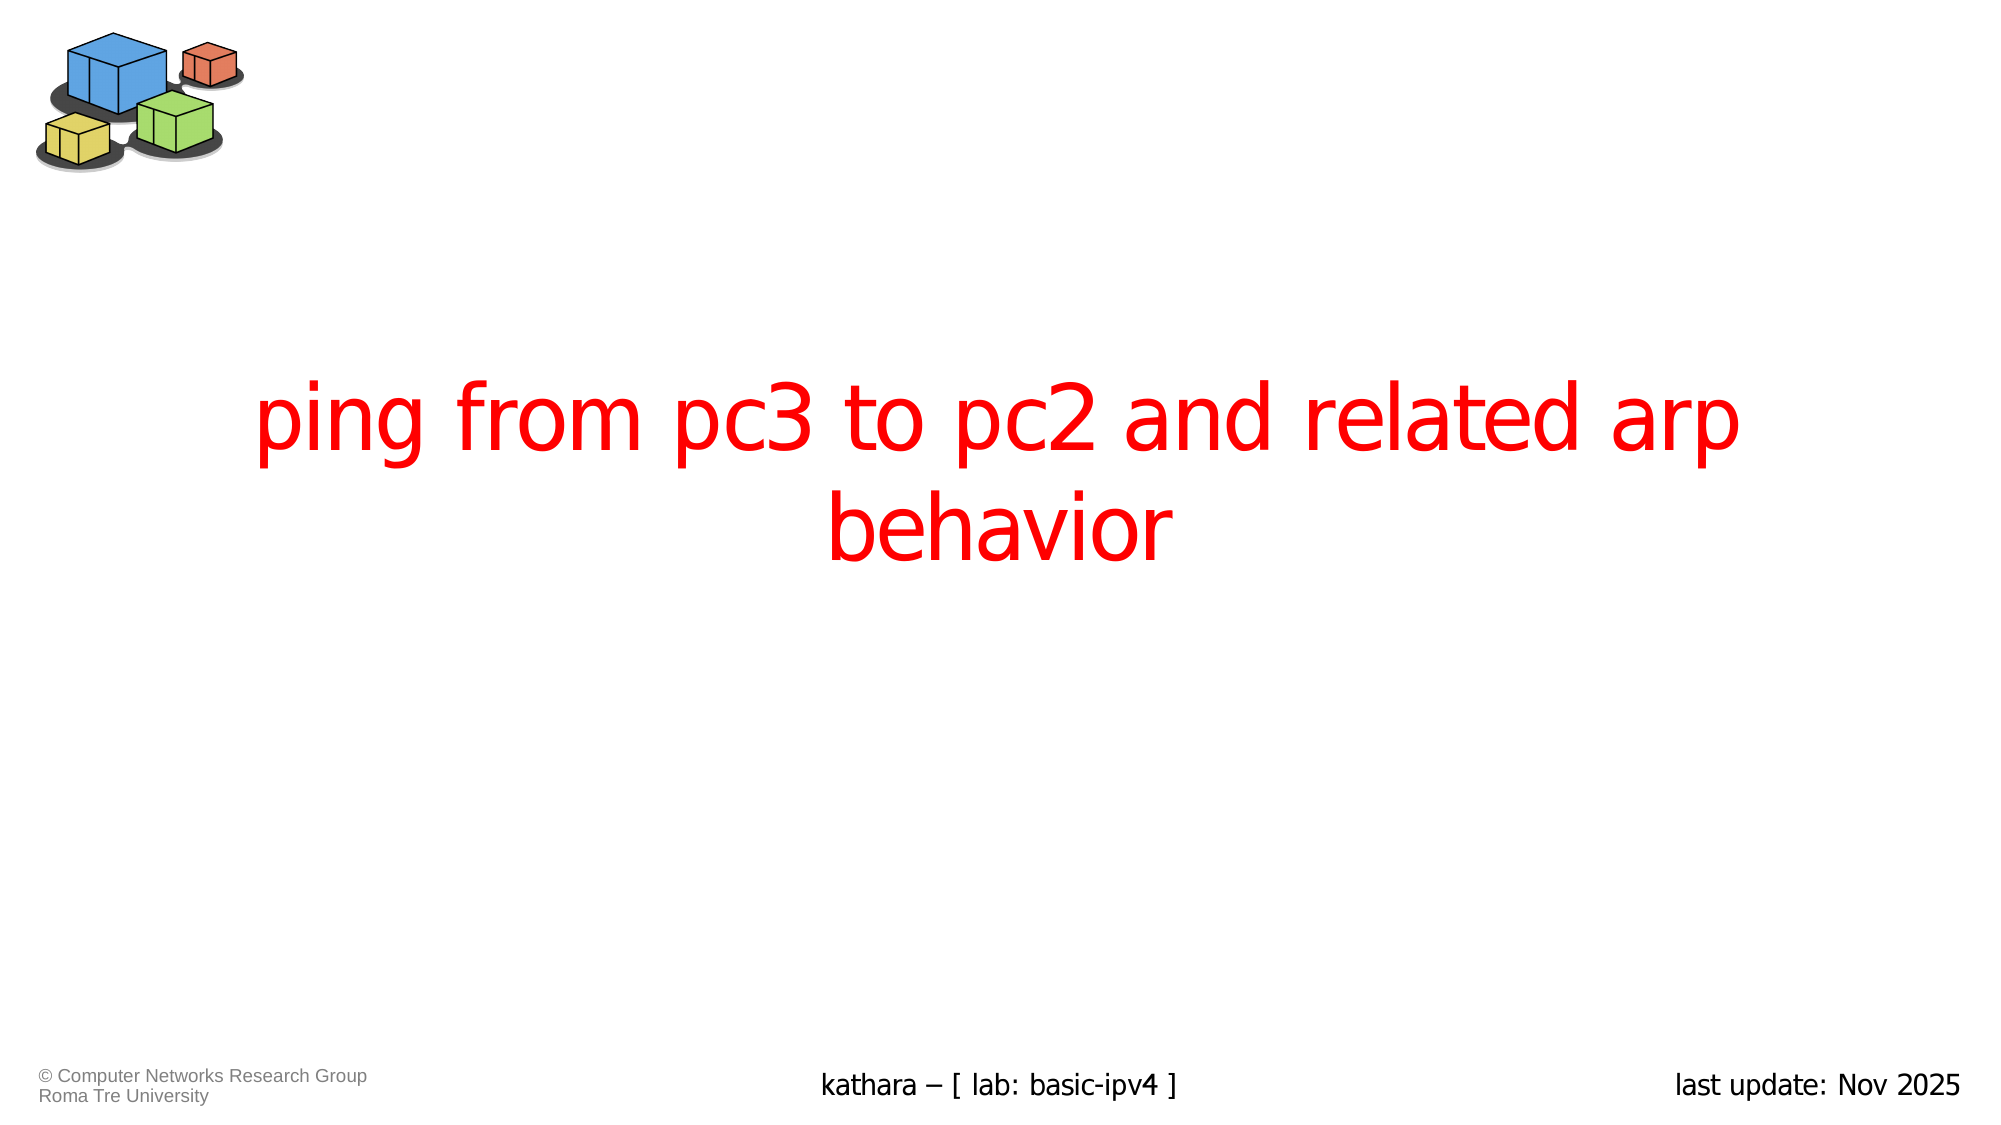

# ping from pc3 to pc2 and related arp behavior

kathara – [ lab: basic-ipv4 ]
last update: Nov 2025